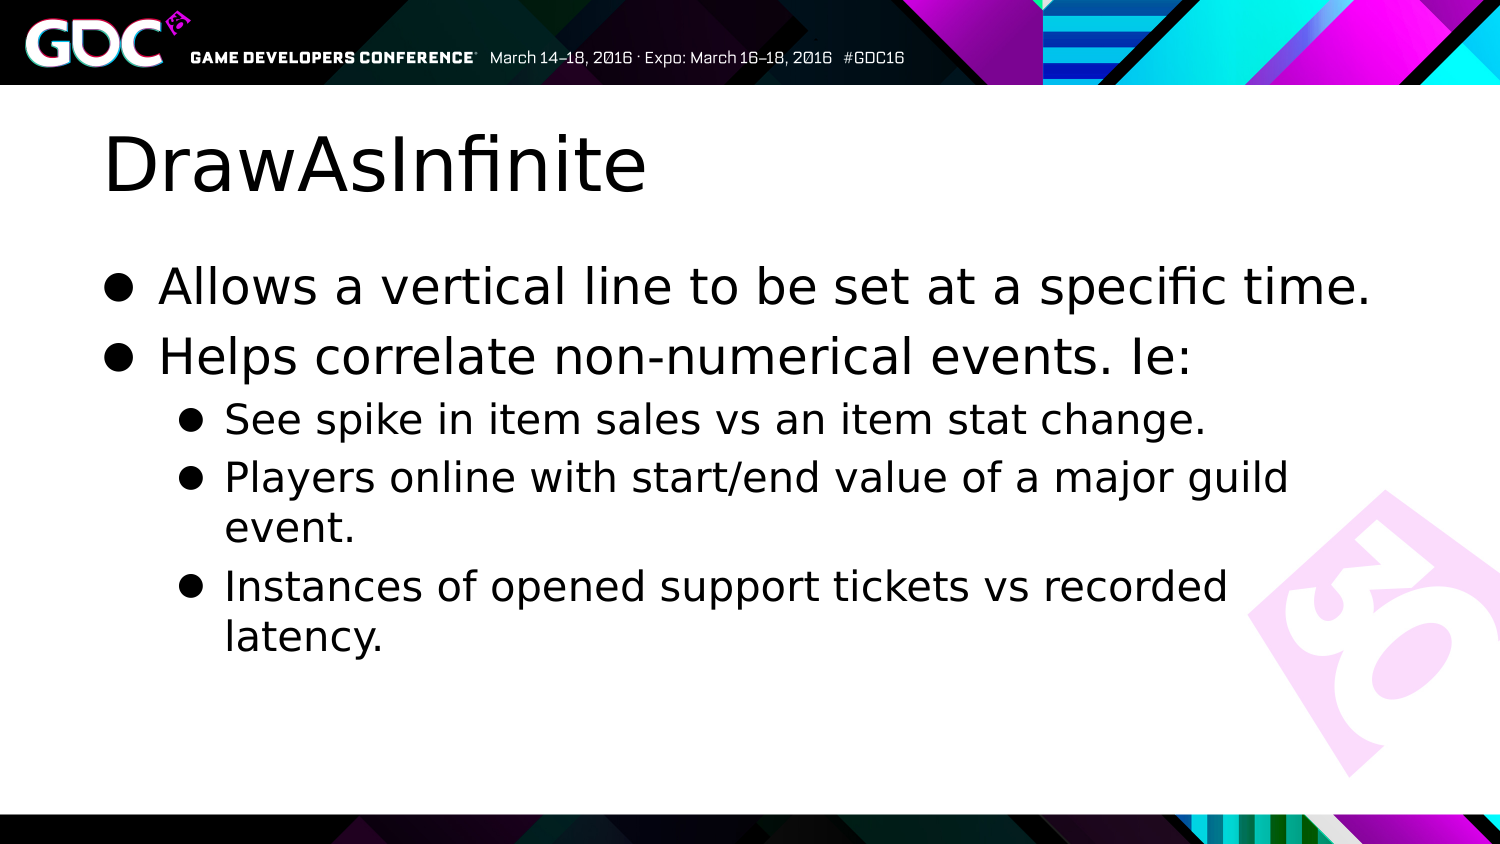

# DrawAsInfinite
Allows a vertical line to be set at a specific time.
Helps correlate non-numerical events. Ie:
See spike in item sales vs an item stat change.
Players online with start/end value of a major guild event.
Instances of opened support tickets vs recorded latency.